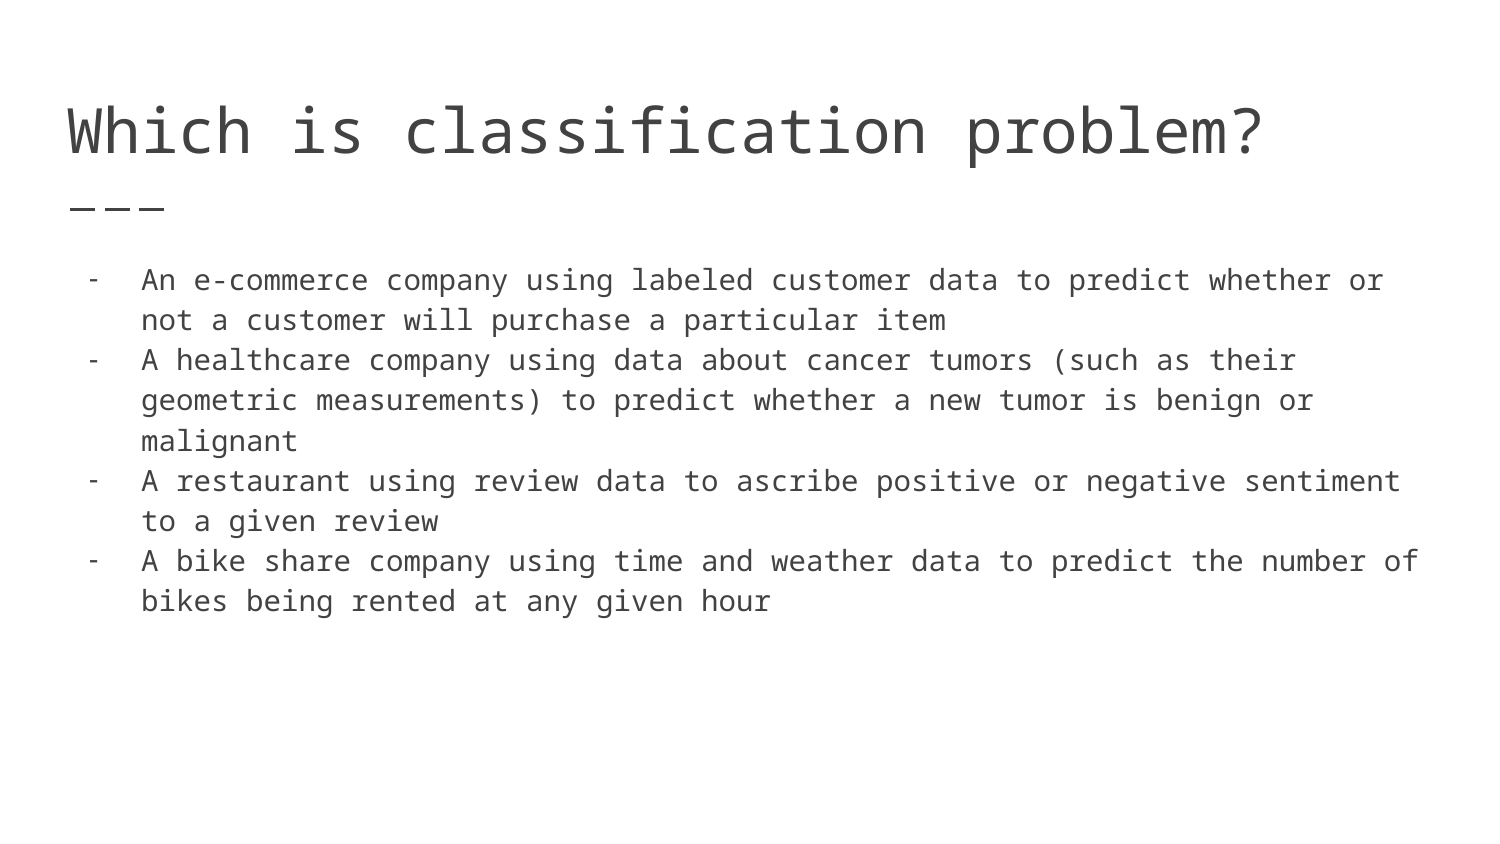

# Which is classification problem?
An e-commerce company using labeled customer data to predict whether or not a customer will purchase a particular item
A healthcare company using data about cancer tumors (such as their geometric measurements) to predict whether a new tumor is benign or malignant
A restaurant using review data to ascribe positive or negative sentiment to a given review
A bike share company using time and weather data to predict the number of bikes being rented at any given hour